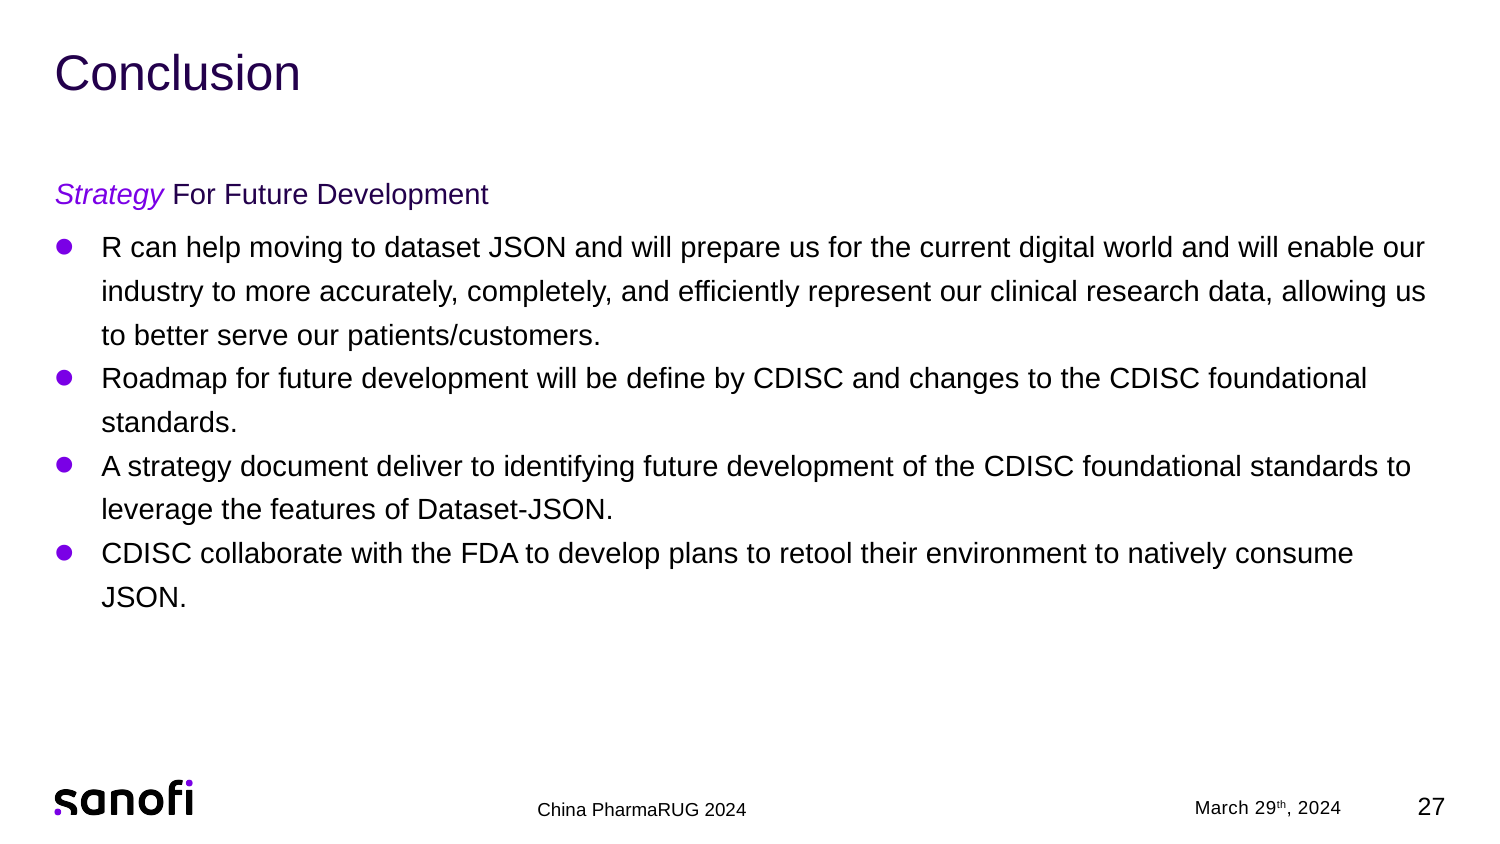

# Conclusion
Strategy For Future Development
R can help moving to dataset JSON and will prepare us for the current digital world and will enable our industry to more accurately, completely, and efficiently represent our clinical research data, allowing us to better serve our patients/customers.
Roadmap for future development will be define by CDISC and changes to the CDISC foundational standards.
A strategy document deliver to identifying future development of the CDISC foundational standards to leverage the features of Dataset-JSON.
CDISC collaborate with the FDA to develop plans to retool their environment to natively consume JSON.

27
March 29th, 2024
China PharmaRUG 2024